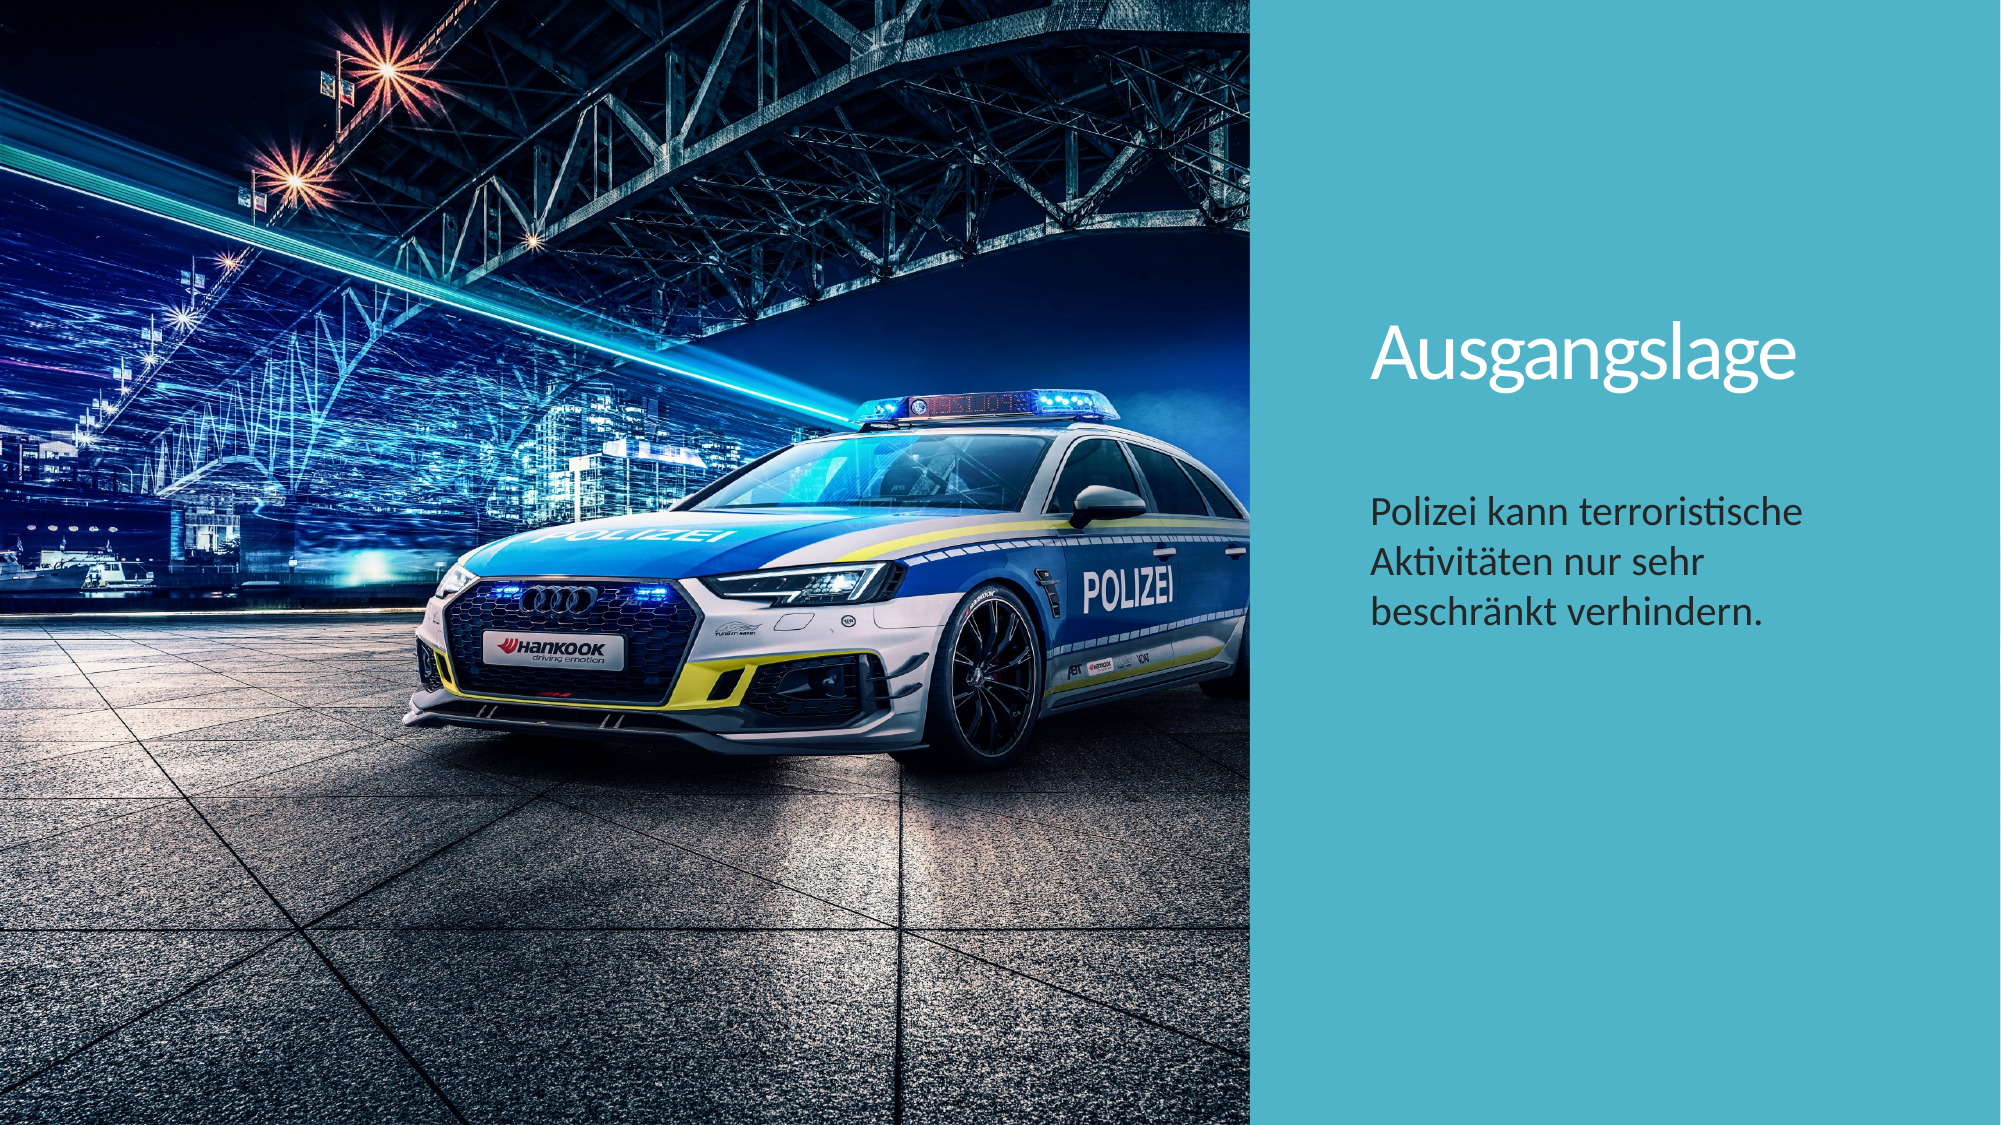

# Ausgangslage
Polizei kann terroristische Aktivitäten nur sehr beschränkt verhindern.